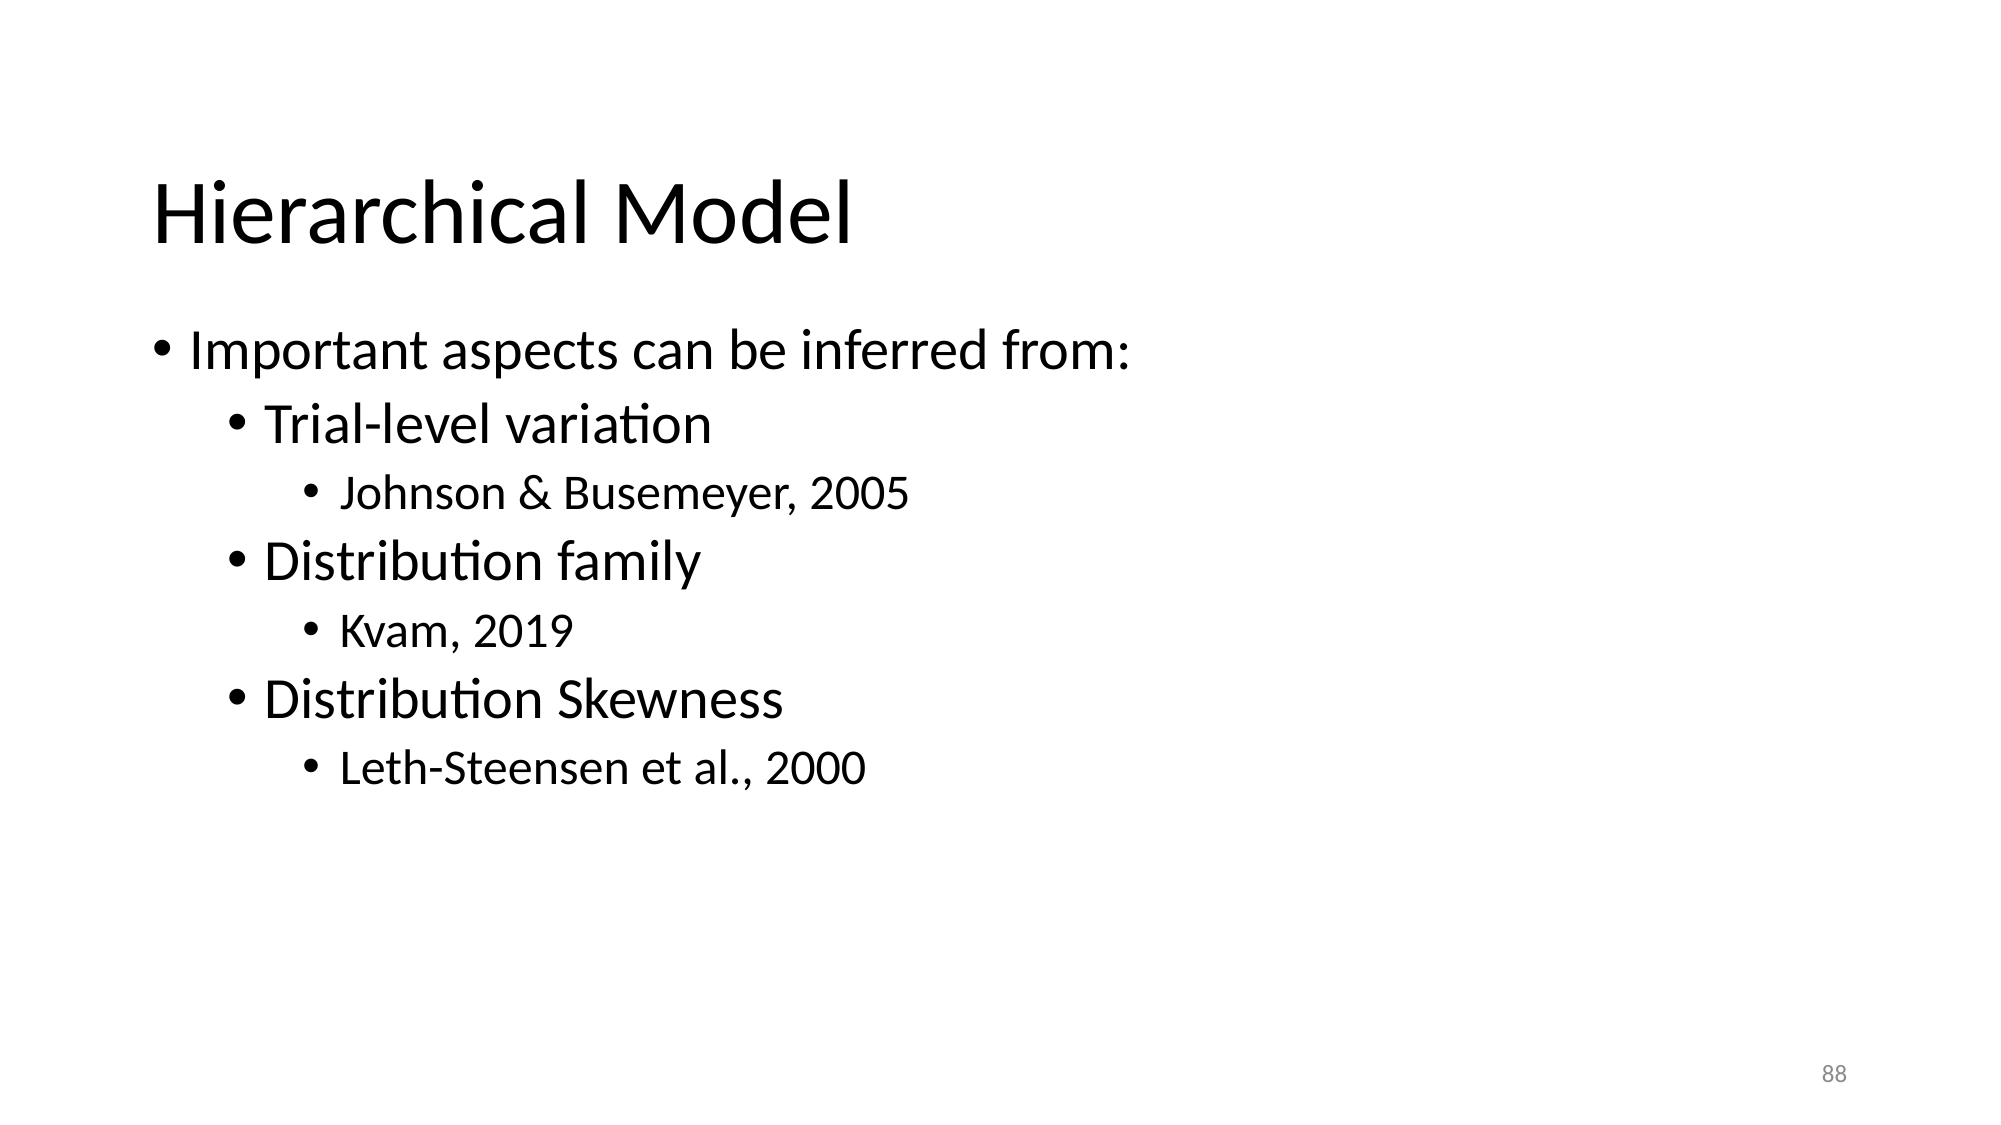

Hierarchical Model

Important aspects can be inferred from:
Trial-level variation
Johnson & Busemeyer, 2005
Distribution family
Kvam, 2019
Distribution Skewness
Leth-Steensen et al., 2000
88